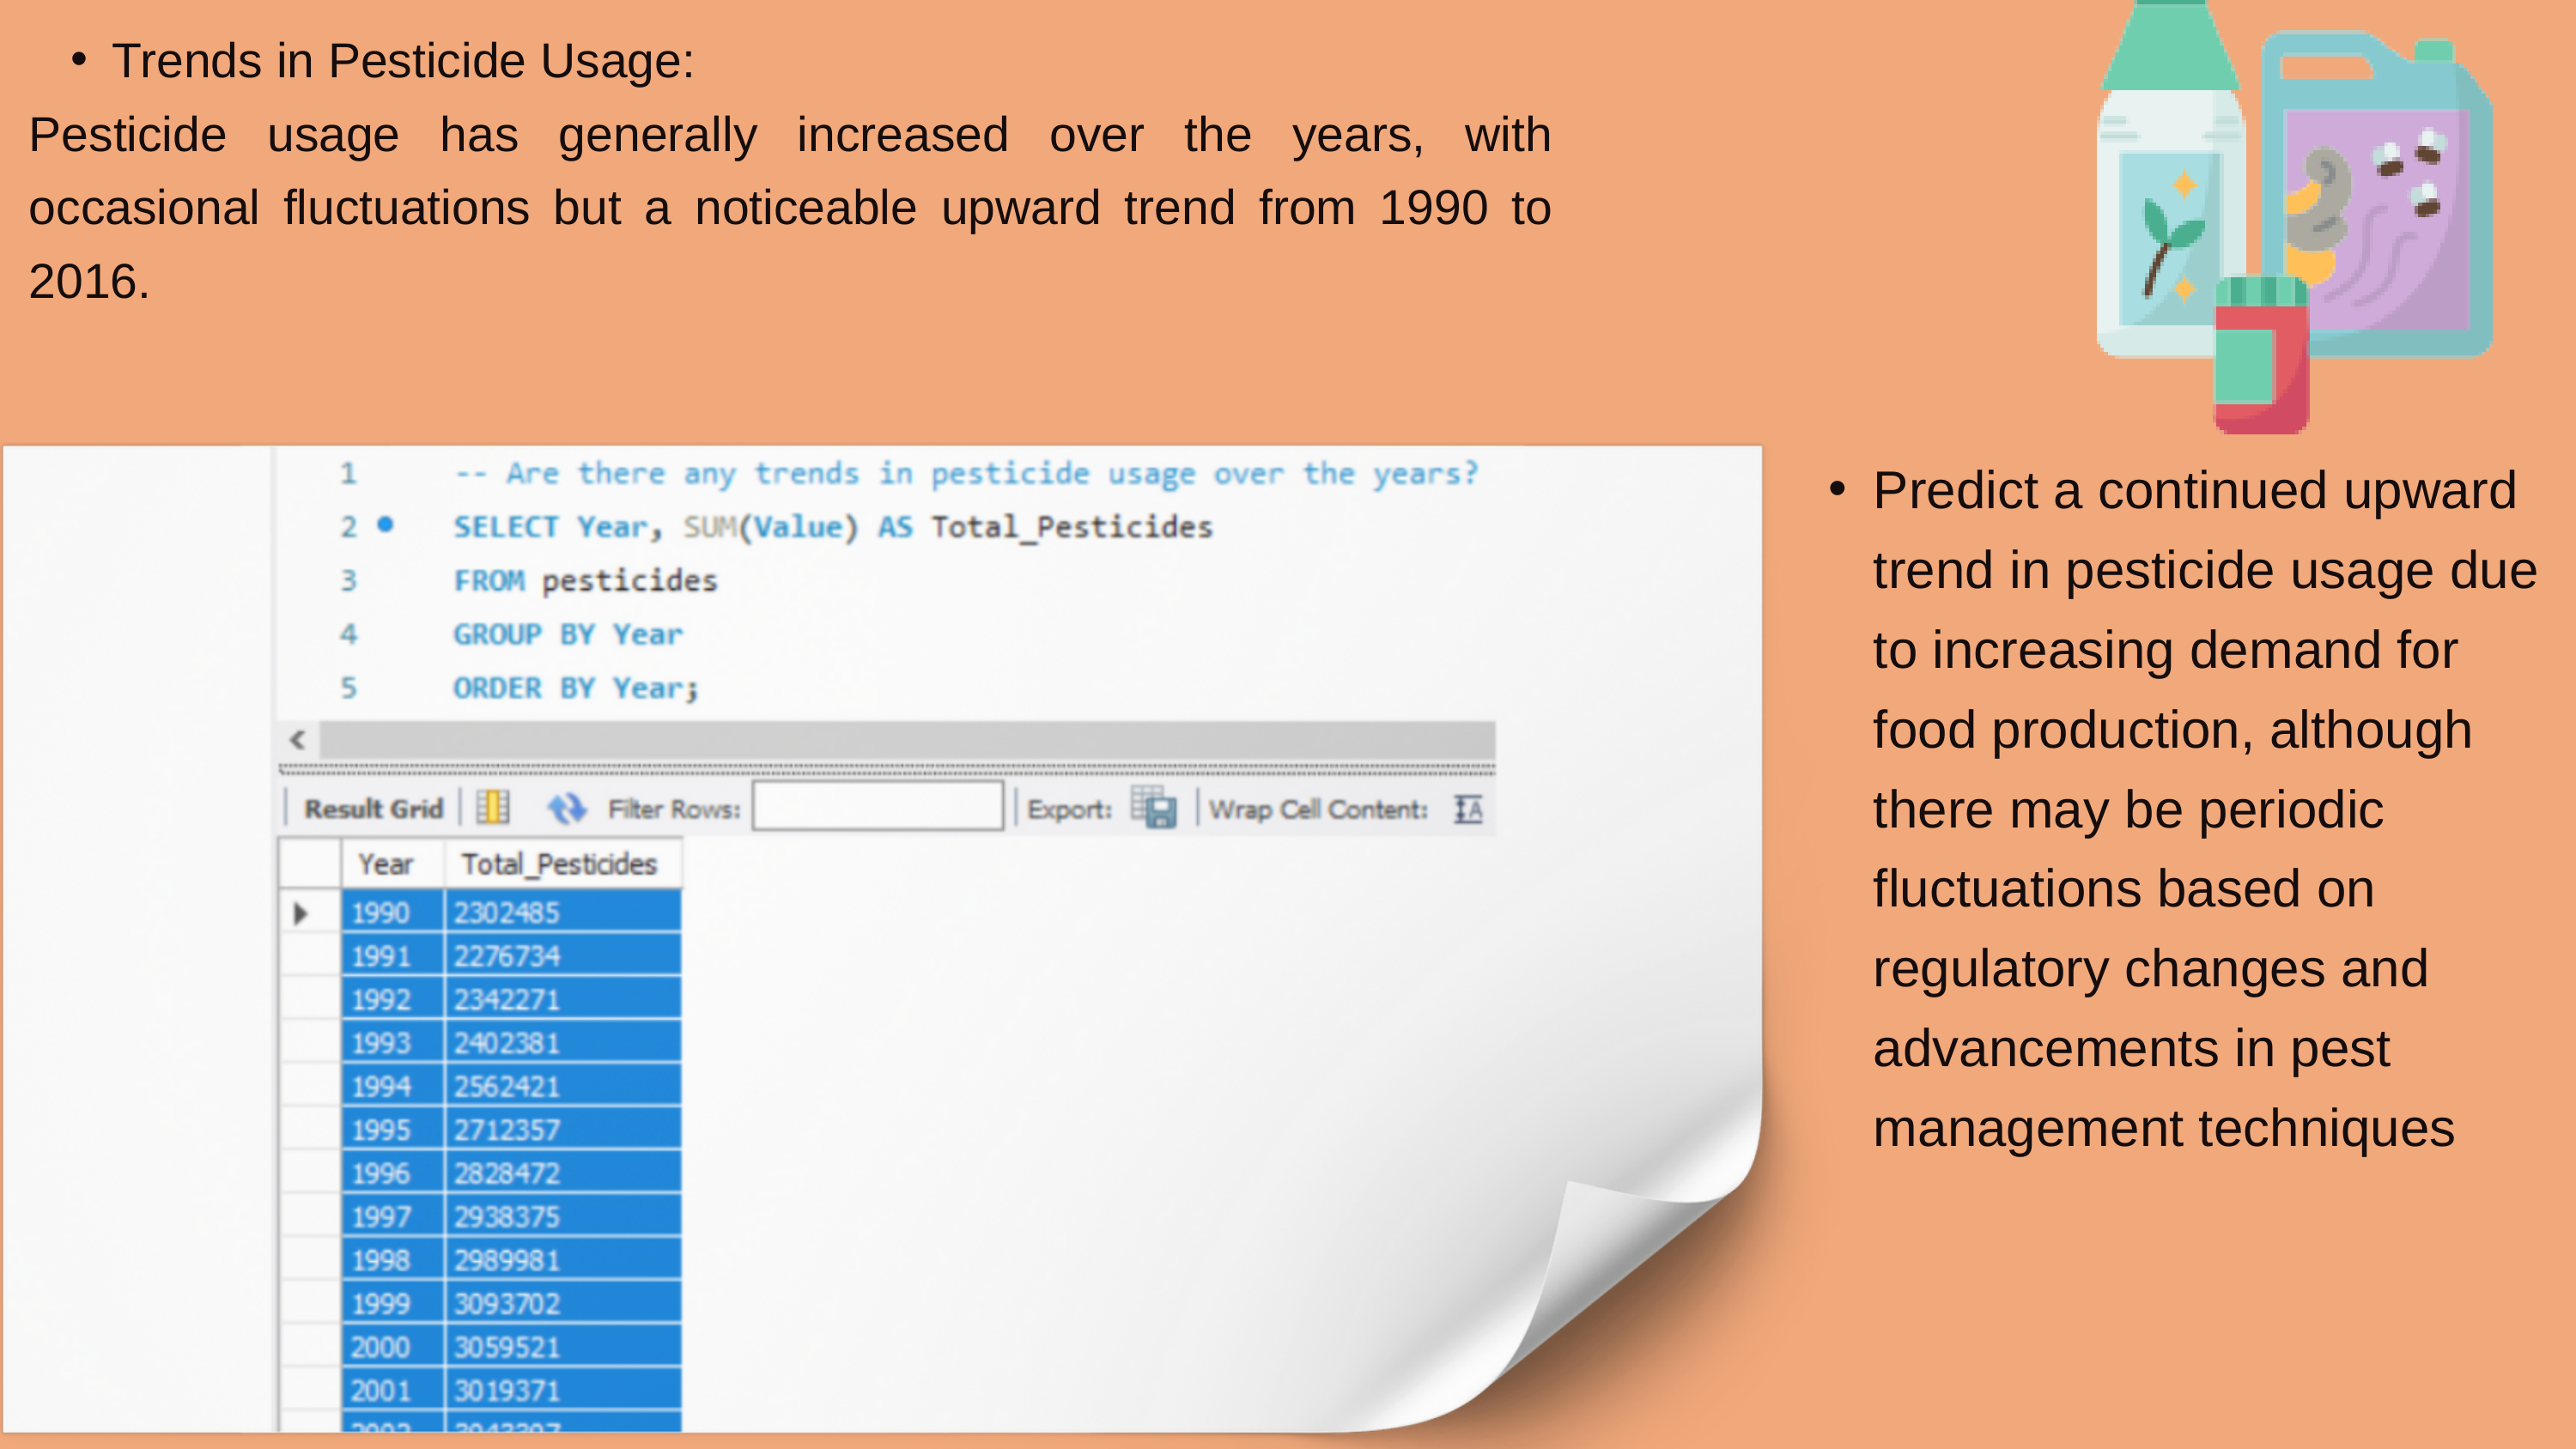

Trends in Pesticide Usage:
Pesticide usage has generally increased over the years, with occasional fluctuations but a noticeable upward trend from 1990 to 2016.

Predict a continued upward trend in pesticide usage due to increasing demand for food production, although there may be periodic fluctuations based on regulatory changes and advancements in pest management techniques